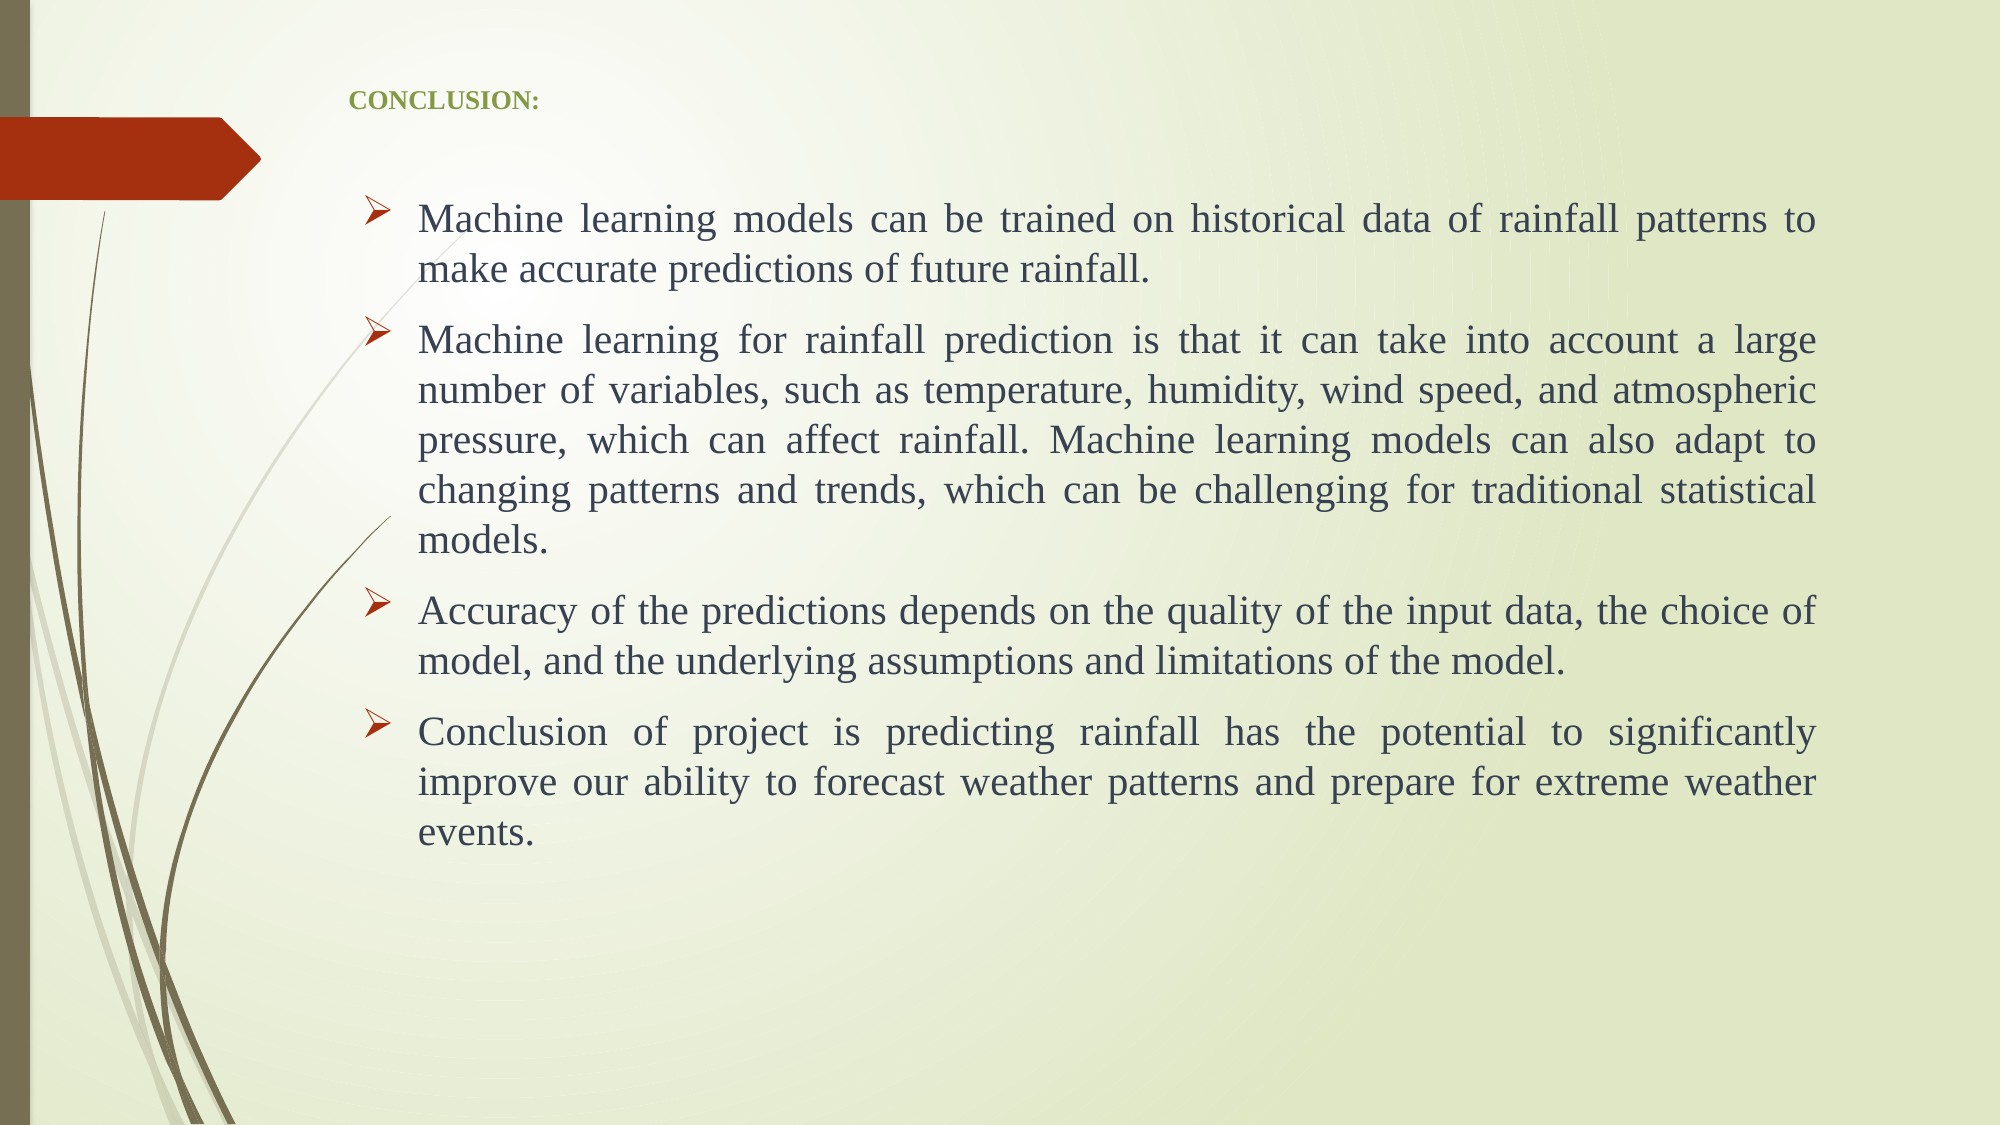

# CONCLUSION:
Machine learning models can be trained on historical data of rainfall patterns to make accurate predictions of future rainfall.
Machine learning for rainfall prediction is that it can take into account a large number of variables, such as temperature, humidity, wind speed, and atmospheric pressure, which can affect rainfall. Machine learning models can also adapt to changing patterns and trends, which can be challenging for traditional statistical models.
Accuracy of the predictions depends on the quality of the input data, the choice of model, and the underlying assumptions and limitations of the model.
Conclusion of project is predicting rainfall has the potential to significantly improve our ability to forecast weather patterns and prepare for extreme weather events.